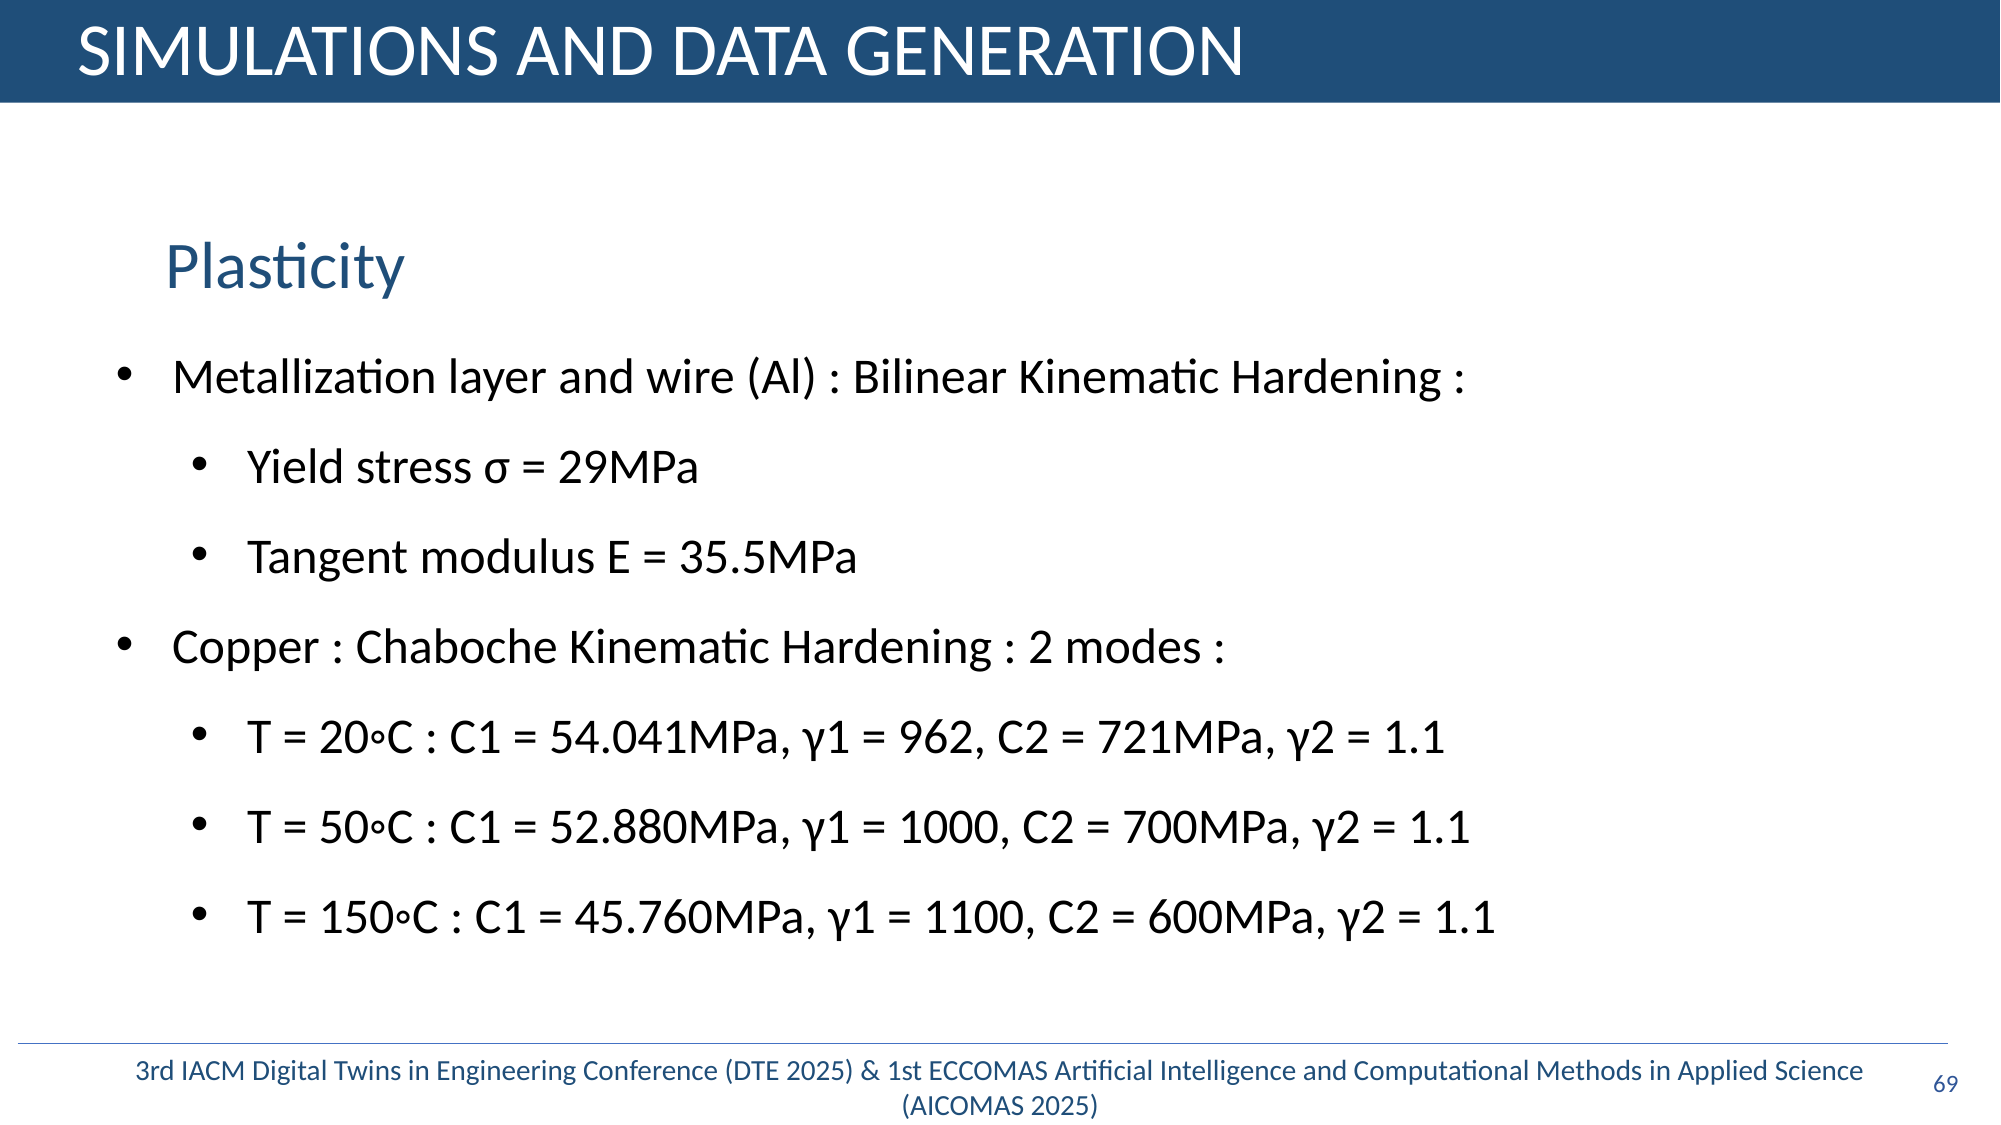

# SIMULATIONS AND DATA GENERATION
Plasticity
Metallization layer and wire (Al) : Bilinear Kinematic Hardening :
Yield stress σ = 29MPa
Tangent modulus E = 35.5MPa
Copper : Chaboche Kinematic Hardening : 2 modes :
T = 20◦C : C1 = 54.041MPa, γ1 = 962, C2 = 721MPa, γ2 = 1.1
T = 50◦C : C1 = 52.880MPa, γ1 = 1000, C2 = 700MPa, γ2 = 1.1
T = 150◦C : C1 = 45.760MPa, γ1 = 1100, C2 = 600MPa, γ2 = 1.1
69